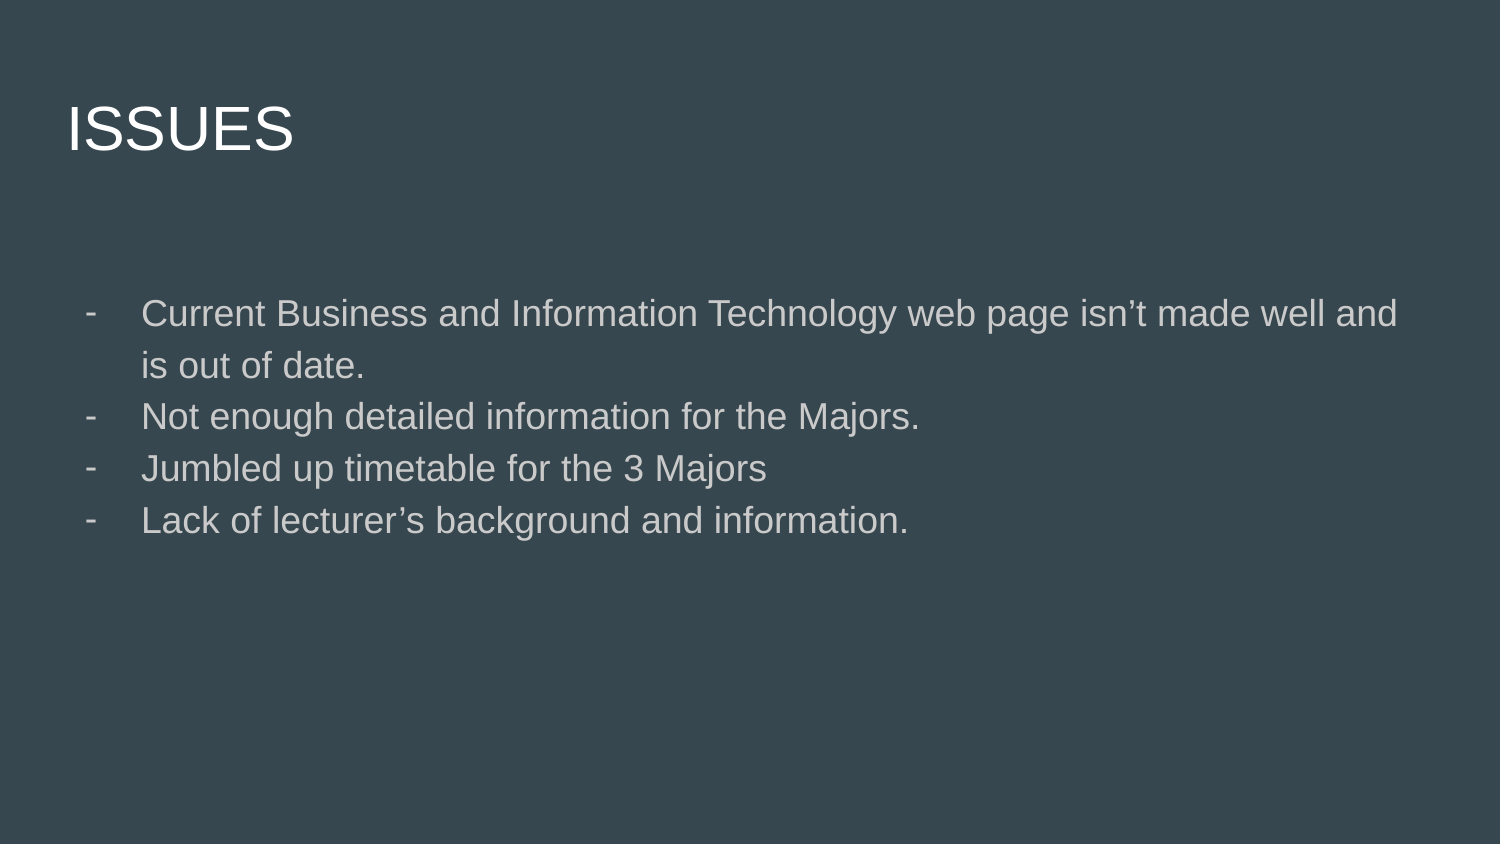

# ISSUES

Current Business and Information Technology web page isn’t made well and is out of date.
Not enough detailed information for the Majors.
Jumbled up timetable for the 3 Majors
Lack of lecturer’s background and information.